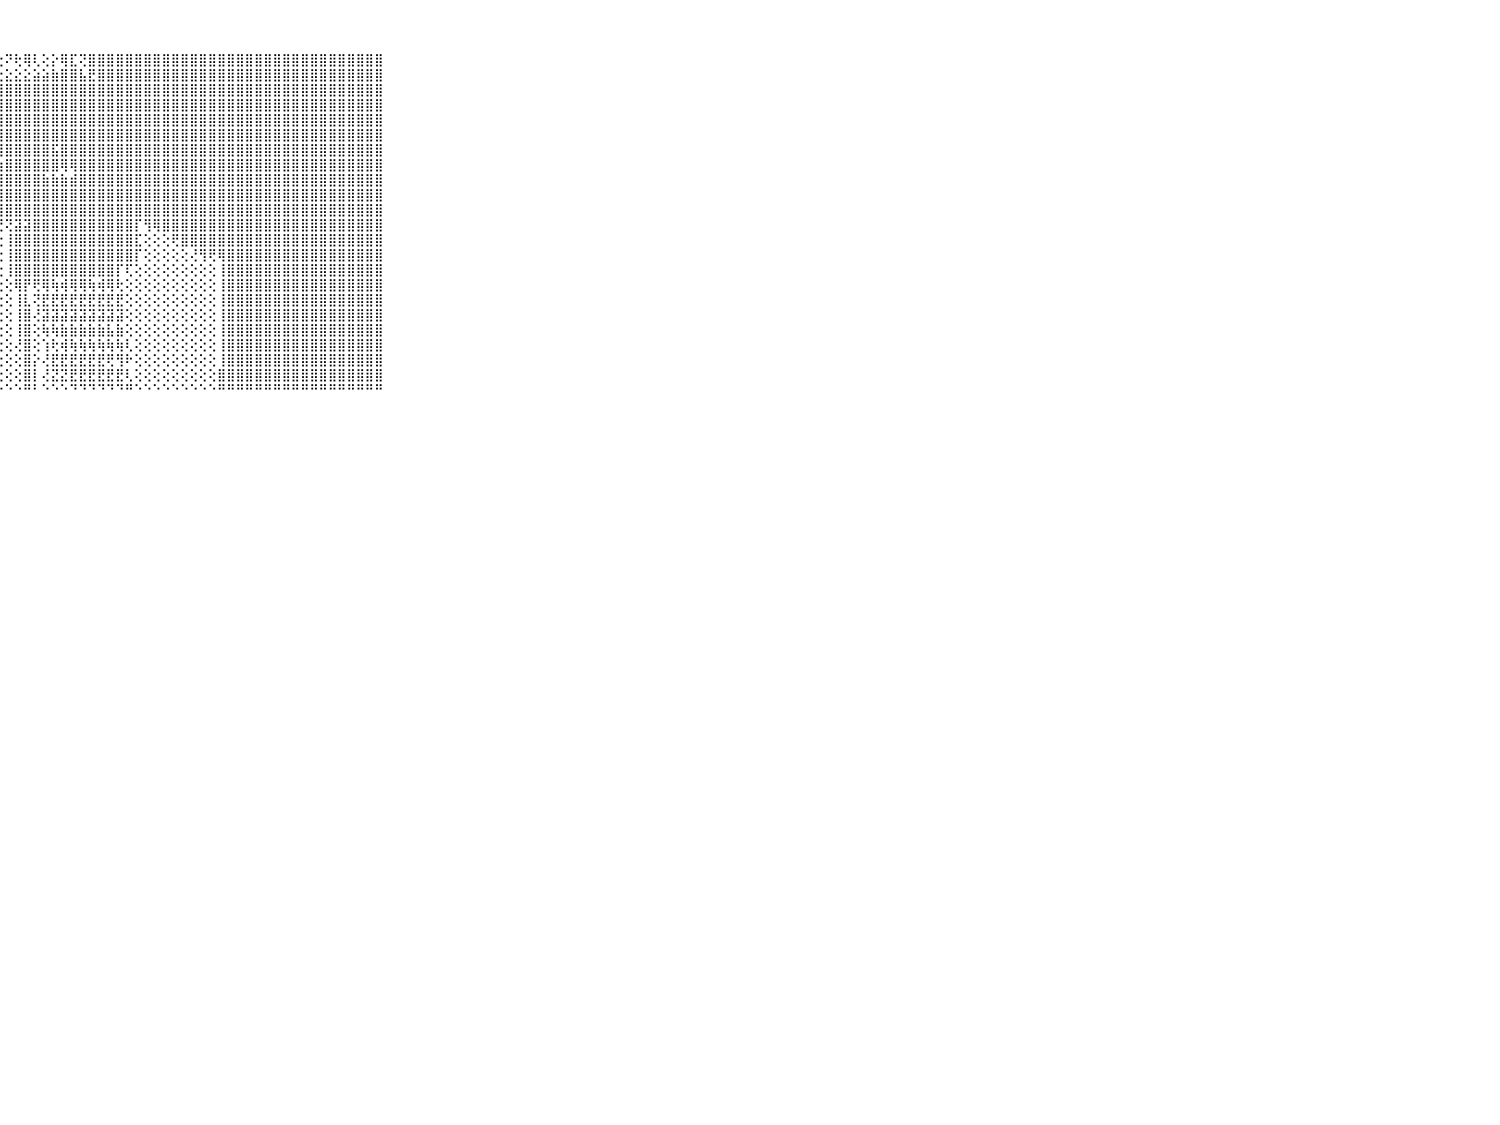

⠀⠀⠀⠀⠀⠀⠀⠀⠀⠀⠀⣿⣿⣿⣿⣿⣿⣿⣿⣿⣿⣿⣿⡿⢕⠄⢕⢗⠝⢗⢿⢇⢕⡕⢿⣏⢝⣿⣿⣿⣿⣿⣿⣿⣿⣿⣿⣿⣿⣿⣿⣿⣿⣿⣿⣿⣿⣿⣿⣿⣿⣿⣿⣿⣿⣿⣿⣿⣿⠀⠀⠀⠀⠀⠀⠀⠀⠀⠀⠀⠀
⠀⠀⠀⠀⠀⠀⠀⠀⠀⠀⠀⣿⣿⣿⣿⣿⣿⣿⣿⣿⣿⣿⣿⡇⢕⢕⢕⢕⣕⣕⣕⣵⣵⣷⣿⣿⣧⣟⣿⣿⣿⣿⣿⣿⣿⣿⣿⣿⣿⣿⣿⣿⣿⣿⣿⣿⣿⣿⣿⣿⣿⣿⣿⣿⣿⣿⣿⣿⣿⠀⠀⠀⠀⠀⠀⠀⠀⠀⠀⠀⠀
⠀⠀⠀⠀⠀⠀⠀⠀⠀⠀⠀⣿⣿⣿⣿⣿⣿⣿⣿⣿⣿⣿⣿⣕⢕⢕⣵⣿⣿⣿⣿⣿⣿⣿⣿⣿⣿⣿⣿⣿⣿⣿⣿⣿⣿⣿⣿⣿⣿⣿⣿⣿⣿⣿⣿⣿⣿⣿⣿⣿⣿⣿⣿⣿⣿⣿⣿⣿⣿⠀⠀⠀⠀⠀⠀⠀⠀⠀⠀⠀⠀
⠀⠀⠀⠀⠀⠀⠀⠀⠀⠀⠀⣿⣿⣿⣿⣿⣿⣿⣿⣿⣿⣿⣿⣿⡇⢕⣿⣿⣿⣿⣿⣿⣿⣿⣿⣿⣿⣿⣿⣿⣿⣿⣿⣿⣿⣿⣿⣿⣿⣿⣿⣿⣿⣿⣿⣿⣿⣿⣿⣿⣿⣿⣿⣿⣿⣿⣿⣿⣿⠀⠀⠀⠀⠀⠀⠀⠀⠀⠀⠀⠀
⠀⠀⠀⠀⠀⠀⠀⠀⠀⠀⠀⣿⣿⣿⣿⣿⣿⣿⣿⣿⣿⣿⣿⣿⣧⢕⣿⣿⣿⣿⣿⣿⣿⣿⣿⣿⣿⣿⣿⣿⣿⣿⣿⣿⣿⣿⣿⣿⣿⣿⣿⣿⣿⣿⣿⣿⣿⣿⣿⣿⣿⣿⣿⣿⣿⣿⣿⣿⣿⠀⠀⠀⠀⠀⠀⠀⠀⠀⠀⠀⠀
⠀⠀⠀⠀⠀⠀⠀⠀⠀⠀⠀⣿⣿⣿⣿⣿⣿⣿⣿⣿⣿⣿⣿⣿⣿⣇⢹⣿⣿⣿⣿⣿⣿⣿⣿⣿⣿⣿⣿⣿⣿⣿⣿⣿⣿⣿⣿⣿⣿⣿⣿⣿⣿⣿⣿⣿⣿⣿⣿⣿⣿⣿⣿⣿⣿⣿⣿⣿⣿⠀⠀⠀⠀⠀⠀⠀⠀⠀⠀⠀⠀
⠀⠀⠀⠀⠀⠀⠀⠀⠀⠀⠀⣿⣿⣿⣿⣿⣿⣿⣿⣿⣿⣿⣿⣿⣿⣯⣿⣿⣿⣿⣿⣿⣿⣯⣿⣿⣿⣿⣿⣿⣿⣿⣿⣿⣿⣿⣿⣿⣿⣿⣿⣿⣿⣿⣿⣿⣿⣿⣿⣿⣿⣿⣿⣿⣿⣿⣿⣿⣿⠀⠀⠀⠀⠀⠀⠀⠀⠀⠀⠀⠀
⠀⠀⠀⠀⠀⠀⠀⠀⠀⠀⠀⣿⣿⣿⣿⣿⣿⣿⣿⣿⣿⣿⣿⣿⣿⣿⣿⣷⣿⣿⣿⣿⣿⣿⢿⢿⣿⣿⣿⣿⣿⣿⣿⣿⣿⣿⣿⣿⣿⣿⣿⣿⣿⣿⣿⣿⣿⣿⣿⣿⣿⣿⣿⣿⣿⣿⣿⣿⣿⠀⠀⠀⠀⠀⠀⠀⠀⠀⠀⠀⠀
⠀⠀⠀⠀⠀⠀⠀⠀⠀⠀⠀⣿⣿⣿⣿⣿⣿⣿⣿⣿⣿⣿⣿⣿⣿⣿⣿⣿⣿⣿⣿⣿⣷⣷⣷⣾⣿⣿⣿⣿⣿⣿⣿⣿⣿⣿⣿⣿⣿⣿⣿⣿⣿⣿⣿⣿⣿⣿⣿⣿⣿⣿⣿⣿⣿⣿⣿⣿⣿⠀⠀⠀⠀⠀⠀⠀⠀⠀⠀⠀⠀
⠀⠀⠀⠀⠀⠀⠀⠀⠀⠀⠀⣿⣿⣿⣿⣿⣿⣿⣿⣿⣿⣿⣿⣿⣿⣿⣿⣿⣿⣿⣿⣿⣿⣿⣿⣿⣿⣿⣿⣿⣿⣿⣿⣿⣿⣿⣿⣿⣿⣿⣿⣿⣿⣿⣿⣿⣿⣿⣿⣿⣿⣿⣿⣿⣿⣿⣿⣿⣿⠀⠀⠀⠀⠀⠀⠀⠀⠀⠀⠀⠀
⠀⠀⠀⠀⠀⠀⠀⠀⠀⠀⠀⣿⣿⣿⣿⣿⣿⣿⣿⣿⣿⣿⣿⣿⣿⣿⢿⣿⣿⣿⣿⣿⣿⣿⣿⣿⣿⣿⣿⣿⣿⣿⣿⣿⣿⣿⣿⣿⣿⣿⣿⣿⣿⣿⣿⣿⣿⣿⣿⣿⣿⣿⣿⣿⣿⣿⣿⣿⣿⠀⠀⠀⠀⠀⠀⠀⠀⠀⠀⠀⠀
⠀⠀⠀⠀⠀⠀⠀⠀⠀⠀⠀⣿⣿⣿⣿⣿⣿⣿⣿⣿⣿⣿⢿⠟⠝⢑⢜⢝⢝⣽⣽⣿⣿⣿⣿⣿⣿⣿⣿⣿⣿⣿⡏⢻⢿⣿⣿⣿⣿⣿⣿⣿⣿⣿⣿⣿⣿⣿⣿⣿⣿⣿⣿⣿⣿⣿⣿⣿⣿⠀⠀⠀⠀⠀⠀⠀⠀⠀⠀⠀⠀
⠀⠀⠀⠀⠀⠀⠀⠀⠀⠀⠀⣿⣿⣿⣿⣿⣿⣿⡿⢟⢝⢕⢔⢔⢄⢕⢕⢕⢸⣿⣿⣿⣿⣿⣿⣿⣿⣿⣿⣿⣿⣿⣏⢕⢕⢕⢟⣿⣿⣿⣿⣿⣿⣿⣿⣿⣿⣿⣿⣿⣿⣿⣿⣿⣿⣿⣿⣿⣿⠀⠀⠀⠀⠀⠀⠀⠀⠀⠀⠀⠀
⠀⠀⠀⠀⠀⠀⠀⠀⠀⠀⠀⣿⣿⣿⡿⢟⢏⢕⢕⢕⢕⢕⢕⢕⢕⢕⢕⢕⢸⣿⣿⣿⣿⣿⣿⣿⣿⣿⣿⣿⣿⣿⡏⢕⢕⢕⢕⢕⢜⢻⢟⢿⣿⣿⣿⣿⣿⣿⣿⣿⣿⣿⣿⣿⣿⣿⣿⣿⣿⠀⠀⠀⠀⠀⠀⠀⠀⠀⠀⠀⠀
⠀⠀⠀⠀⠀⠀⠀⠀⠀⠀⠀⣿⣿⡟⢕⢕⢕⢕⢕⢕⢕⢕⢕⢕⢕⢕⢕⢕⢸⣿⣿⣿⣿⣿⣿⣿⣿⣿⣿⣿⡏⢏⢕⢕⢕⢕⢕⢕⢕⢕⢕⢸⣿⣿⣿⣿⣿⣿⣿⣿⣿⣿⣿⣿⣿⣿⣿⣿⣿⠀⠀⠀⠀⠀⠀⠀⠀⠀⠀⠀⠀
⠀⠀⠀⠀⠀⠀⠀⠀⠀⠀⠀⣿⣿⡇⢕⢕⢕⢕⢕⢕⢕⢕⢕⢕⢕⢕⢕⢕⢕⢿⡟⢟⢿⢷⢾⢿⢿⢷⢾⢿⢗⢕⢕⢕⢕⢕⢕⢕⢕⢕⢕⢸⣿⣿⣿⣿⣿⣿⣿⣿⣿⣿⣿⣿⣿⣿⣿⣿⣿⠀⠀⠀⠀⠀⠀⠀⠀⠀⠀⠀⠀
⠀⠀⠀⠀⠀⠀⠀⠀⠀⠀⠀⣿⣿⢕⠄⠑⠕⢕⢕⠕⠑⢕⢕⢕⢕⢕⢕⢕⢕⢸⣇⢝⣟⣟⣟⣟⣟⣟⣟⣟⣟⢕⢕⢕⢕⢕⢕⢕⢕⢕⢕⢸⣿⣿⣿⣿⣿⣿⣿⣿⣿⣿⣿⣿⣿⣿⣿⣿⣿⠀⠀⠀⠀⠀⠀⠀⠀⠀⠀⠀⠀
⠀⠀⠀⠀⠀⠀⠀⠀⠀⠀⠀⢻⣟⢕⢄⢁⠐⠕⢕⠀⠀⢕⢕⢕⢕⢕⢕⢕⢕⢸⣿⢜⣽⣽⣽⣽⣽⣽⣽⣽⣽⢕⢕⢕⢕⢕⢕⢕⢕⢕⢕⢸⣿⣿⣿⣿⣿⣿⣿⣿⣿⣿⣿⣿⣿⣿⣿⣿⣿⠀⠀⠀⠀⠀⠀⠀⠀⠀⠀⠀⠀
⠀⠀⠀⠀⠀⠀⠀⠀⠀⠀⠀⢕⡞⢕⠑⢕⢔⢔⢀⠀⠀⢕⢕⢕⢕⢕⢕⢕⢕⢸⣿⢕⢷⢷⣷⣷⣷⣷⣷⣧⣷⢕⢕⢕⢕⢕⢕⢕⢕⢕⢕⢸⣿⣿⣿⣿⣿⣿⣿⣿⣿⣿⣿⣿⣿⣿⣿⣿⣿⠀⠀⠀⠀⠀⠀⠀⠀⠀⠀⠀⠀
⠀⠀⠀⠀⠀⠀⠀⠀⠀⠀⠀⢕⡇⢕⠑⢔⢕⢕⢕⠀⠀⢕⢕⢕⢕⢕⢕⢕⢕⢜⣿⢕⢱⢗⢾⢷⢷⢷⢷⢷⢷⢇⢕⢕⢕⢕⢕⢕⢕⢕⢕⢸⣿⣿⣿⣿⣿⣿⣿⣿⣿⣿⣿⣿⣿⣿⣿⣿⣿⠀⠀⠀⠀⠀⠀⠀⠀⠀⠀⠀⠀
⠀⠀⠀⠀⠀⠀⠀⠀⠀⠀⠀⢕⢇⢕⢕⢁⢕⢕⢁⠀⠀⢕⢕⢕⢕⢕⢕⢕⢕⢕⣿⡕⢜⣟⣟⣟⣟⣟⣟⢟⢻⠗⢕⢕⢕⢕⢕⢕⢕⢕⢕⢸⣿⣿⣿⣿⣿⣿⣿⣿⣿⣿⣿⣿⣿⣿⣿⣿⣿⠀⠀⠀⠀⠀⠀⠀⠀⠀⠀⠀⠀
⠀⠀⠀⠀⠀⠀⠀⠀⠀⠀⠀⢕⡕⢕⢕⠕⢕⢕⢕⠀⠀⢕⢕⢕⢕⢕⢕⢕⢕⢕⣿⡇⢜⣝⣝⣟⣟⣟⣟⣟⣟⢇⢕⢕⢕⢕⢕⢕⢕⢕⢕⣿⣿⣿⣿⣿⣿⣿⣿⣿⣿⣿⣿⣿⣿⣿⣿⣿⣿⠀⠀⠀⠀⠀⠀⠀⠀⠀⠀⠀⠀
⠀⠀⠀⠀⠀⠀⠀⠀⠀⠀⠀⠑⠃⠀⠑⠑⠑⠑⠑⠀⠀⠑⠑⠑⠑⠑⠑⠑⠑⠑⠛⠃⠑⠑⠑⠙⠙⠙⠙⠙⠙⠛⠑⠑⠑⠑⠑⠑⠑⠑⠑⠛⠛⠛⠛⠛⠛⠛⠛⠛⠛⠛⠛⠛⠛⠛⠛⠛⠛⠀⠀⠀⠀⠀⠀⠀⠀⠀⠀⠀⠀